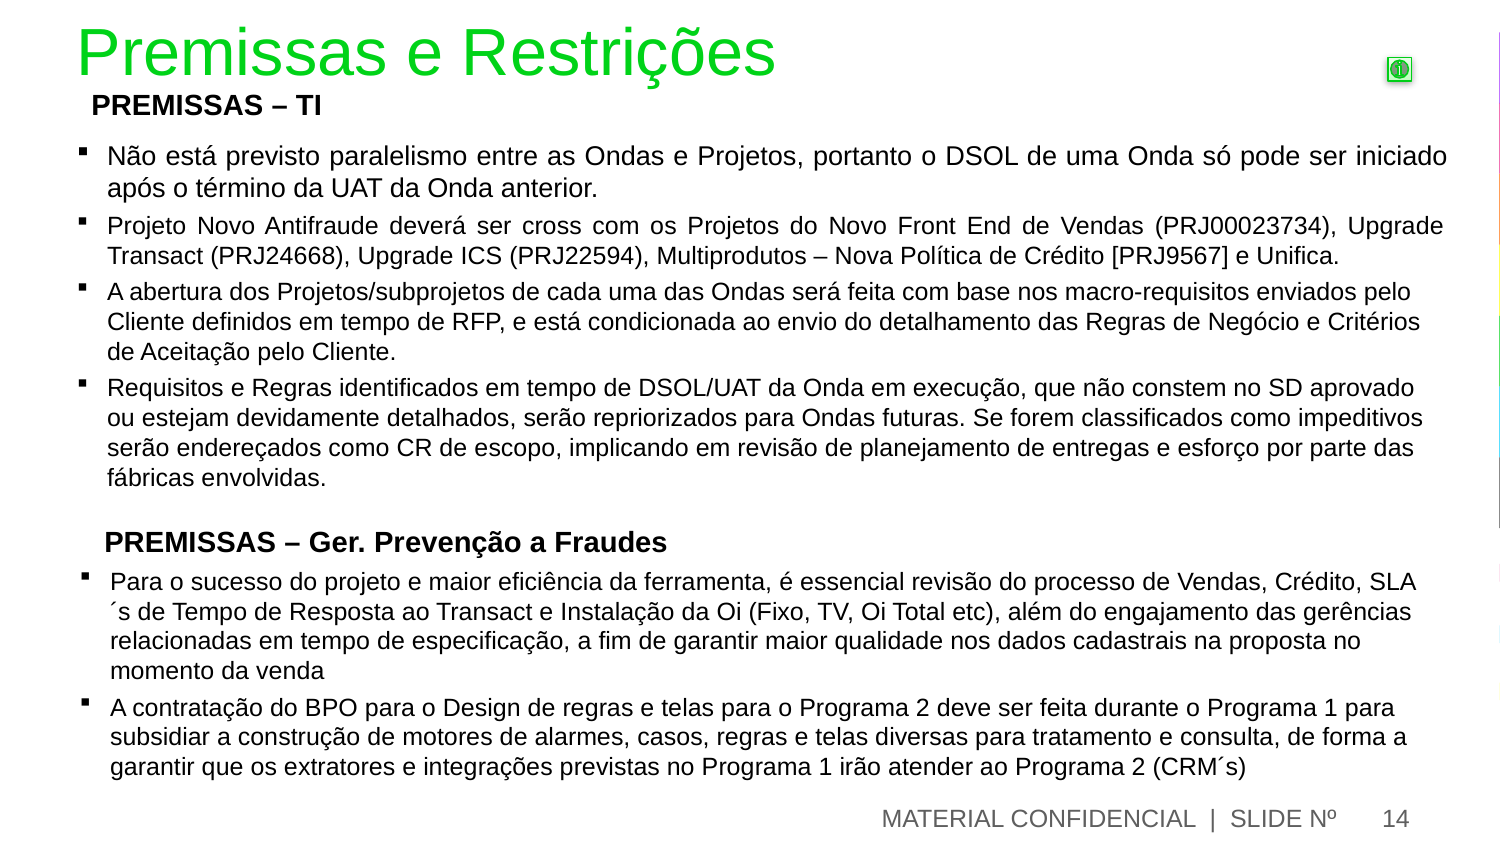

# Premissas e Restrições

PREMISSAS – TI

Não está previsto paralelismo entre as Ondas e Projetos, portanto o DSOL de uma Onda só pode ser iniciado após o término da UAT da Onda anterior.
Projeto Novo Antifraude deverá ser cross com os Projetos do Novo Front End de Vendas (PRJ00023734), Upgrade Transact (PRJ24668), Upgrade ICS (PRJ22594), Multiprodutos – Nova Política de Crédito [PRJ9567] e Unifica.
A abertura dos Projetos/subprojetos de cada uma das Ondas será feita com base nos macro-requisitos enviados pelo Cliente definidos em tempo de RFP, e está condicionada ao envio do detalhamento das Regras de Negócio e Critérios de Aceitação pelo Cliente.
Requisitos e Regras identificados em tempo de DSOL/UAT da Onda em execução, que não constem no SD aprovado ou estejam devidamente detalhados, serão repriorizados para Ondas futuras. Se forem classificados como impeditivos serão endereçados como CR de escopo, implicando em revisão de planejamento de entregas e esforço por parte das fábricas envolvidas.

   PREMISSAS – Ger. Prevenção a Fraudes
Para o sucesso do projeto e maior eficiência da ferramenta, é essencial revisão do processo de Vendas, Crédito, SLA´s de Tempo de Resposta ao Transact e Instalação da Oi (Fixo, TV, Oi Total etc), além do engajamento das gerências relacionadas em tempo de especificação, a fim de garantir maior qualidade nos dados cadastrais na proposta no momento da venda
A contratação do BPO para o Design de regras e telas para o Programa 2 deve ser feita durante o Programa 1 para subsidiar a construção de motores de alarmes, casos, regras e telas diversas para tratamento e consulta, de forma a garantir que os extratores e integrações previstas no Programa 1 irão atender ao Programa 2 (CRM´s)

MATERIAL CONFIDENCIAL  |  SLIDE Nº
14